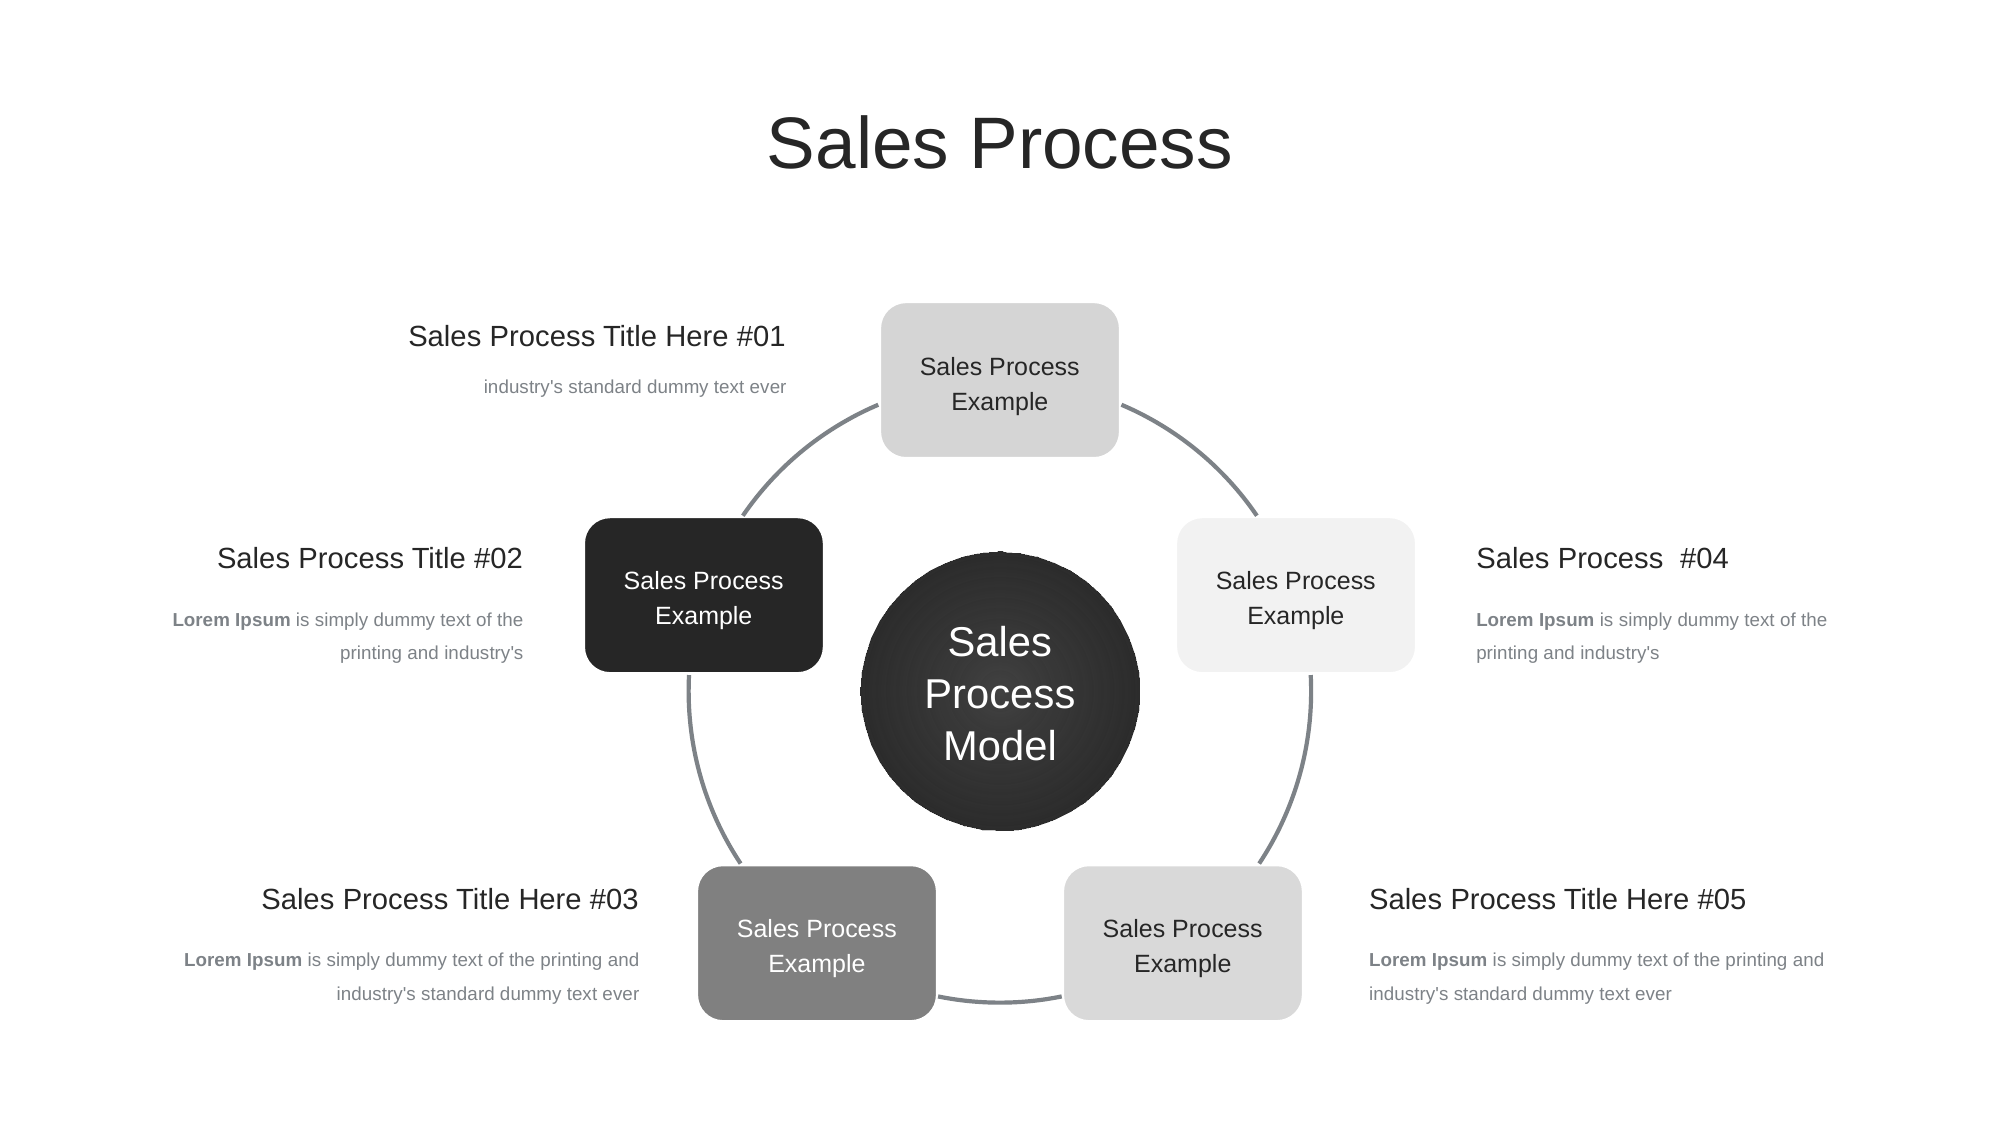

Sales Process

Sales Process
Example

Sales Process
Example

Sales Process
Example
Sales Process
Model

Sales Process
Example
Sales Process
Example
Sales Process Title Here #01
industry's standard dummy text ever
Sales Process Title #02
Lorem Ipsum is simply dummy text of the printing and industry's
Sales Process  #04
Lorem Ipsum is simply dummy text of the printing and industry's
Sales Process Title Here #03
Lorem Ipsum is simply dummy text of the printing and industry's standard dummy text ever
Sales Process Title Here #05
Lorem Ipsum is simply dummy text of the printing and industry's standard dummy text ever